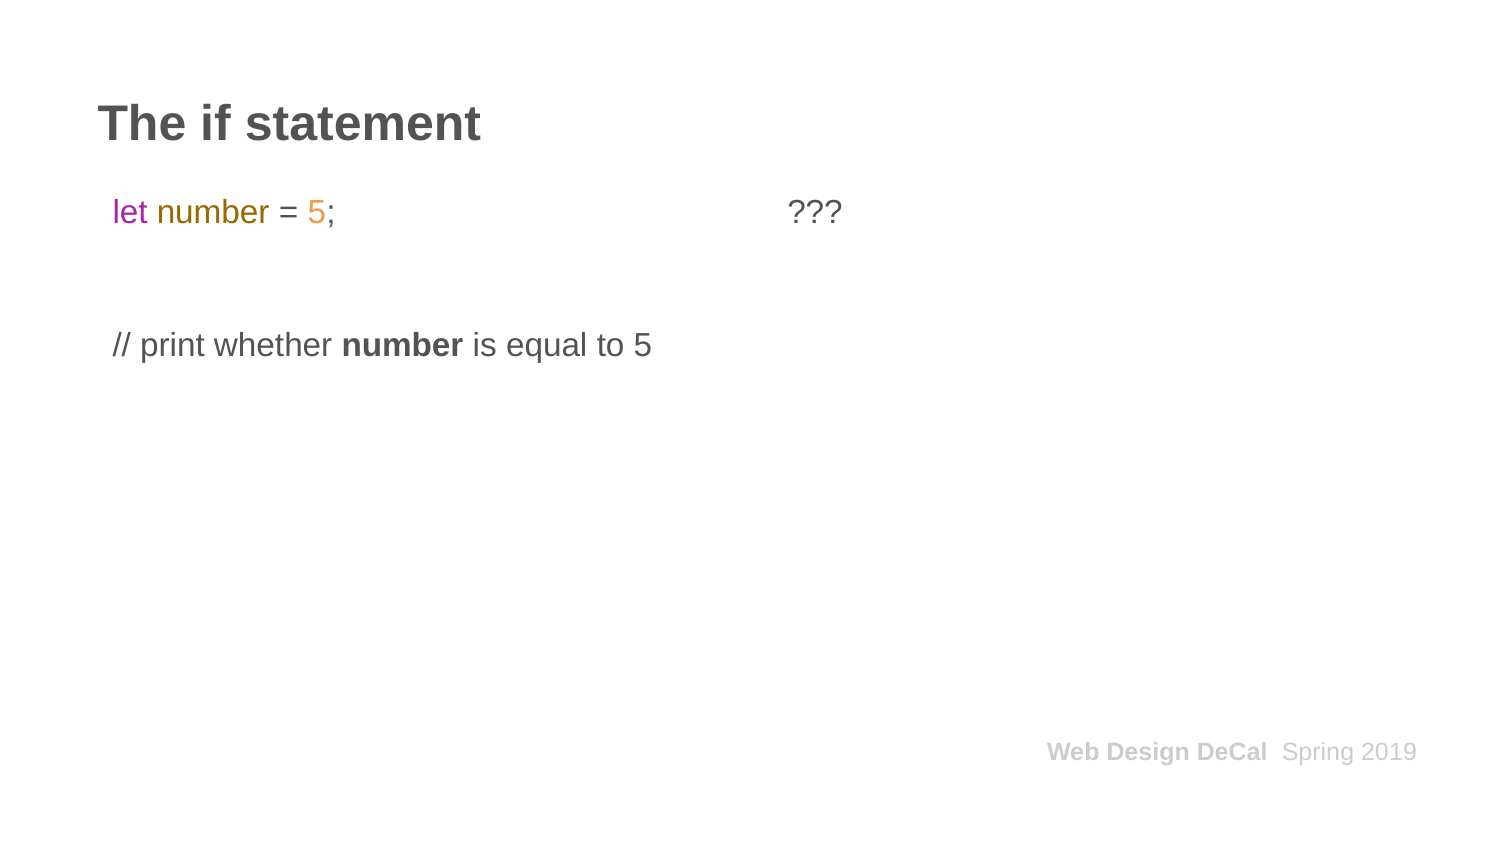

# The if statement
let number = 5;

// print whether number is equal to 5
???